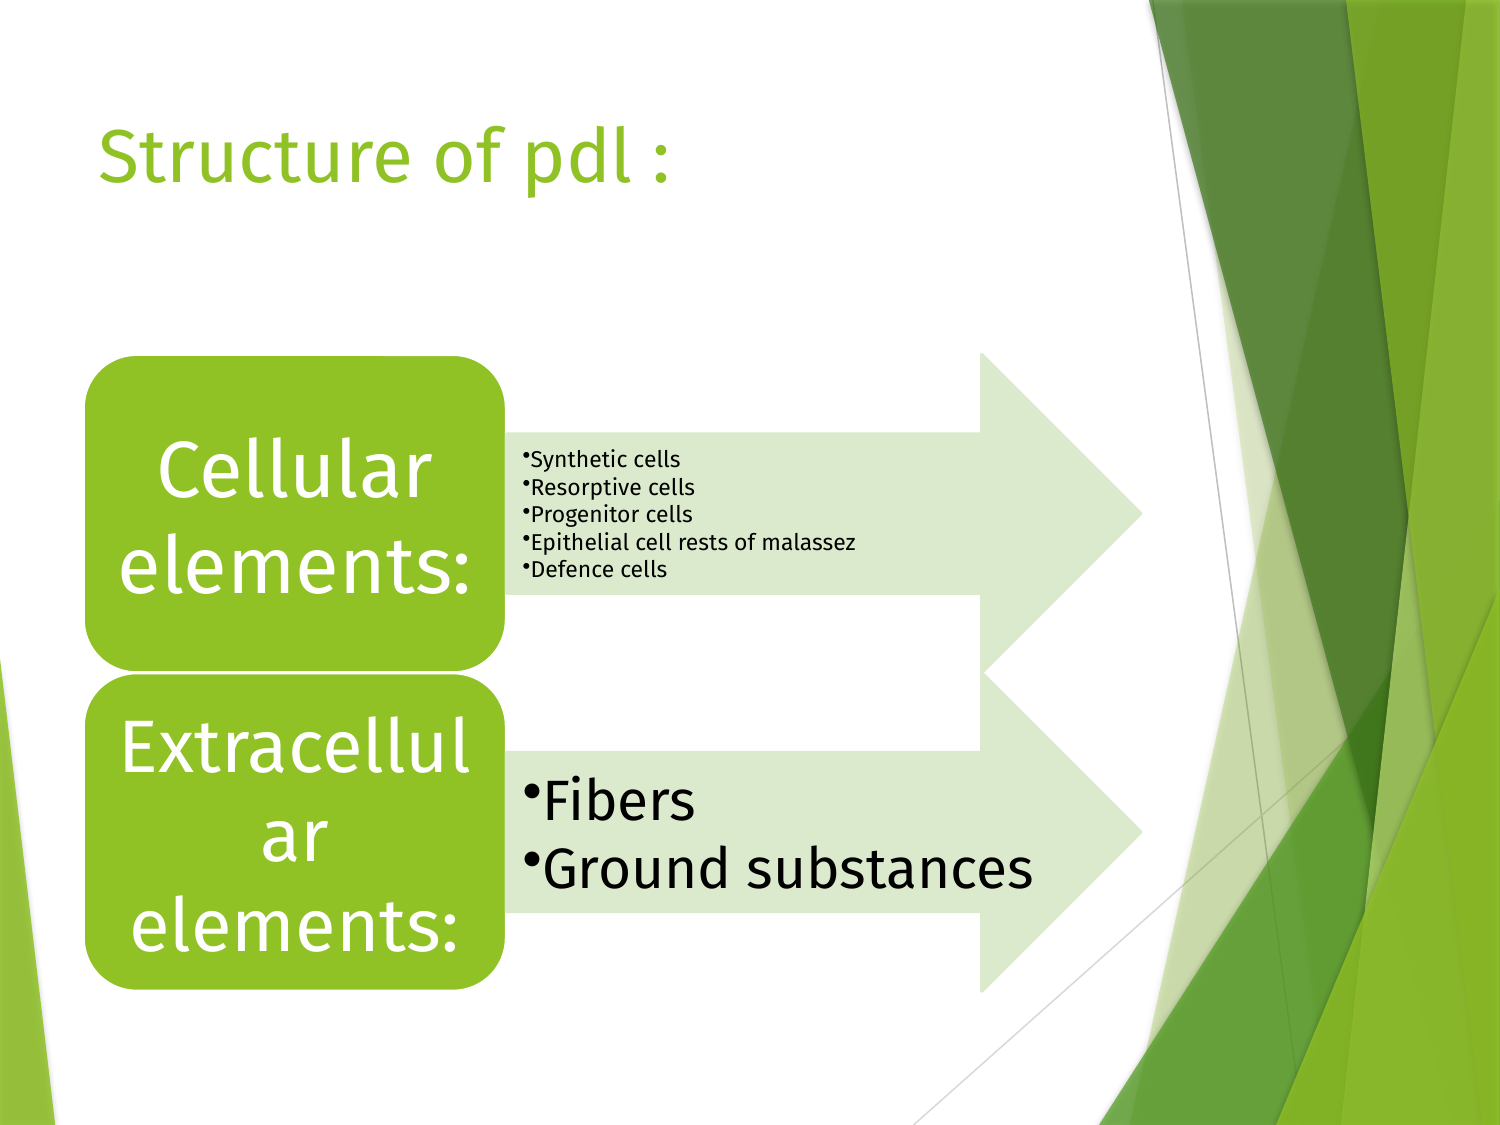

# Structure of pdl :
Cellular elements:
Synthetic cells
Defence cells
Fibers
Resorptive cells
Progenitor cells
Epithelial cell rests of malassez
Ground substances